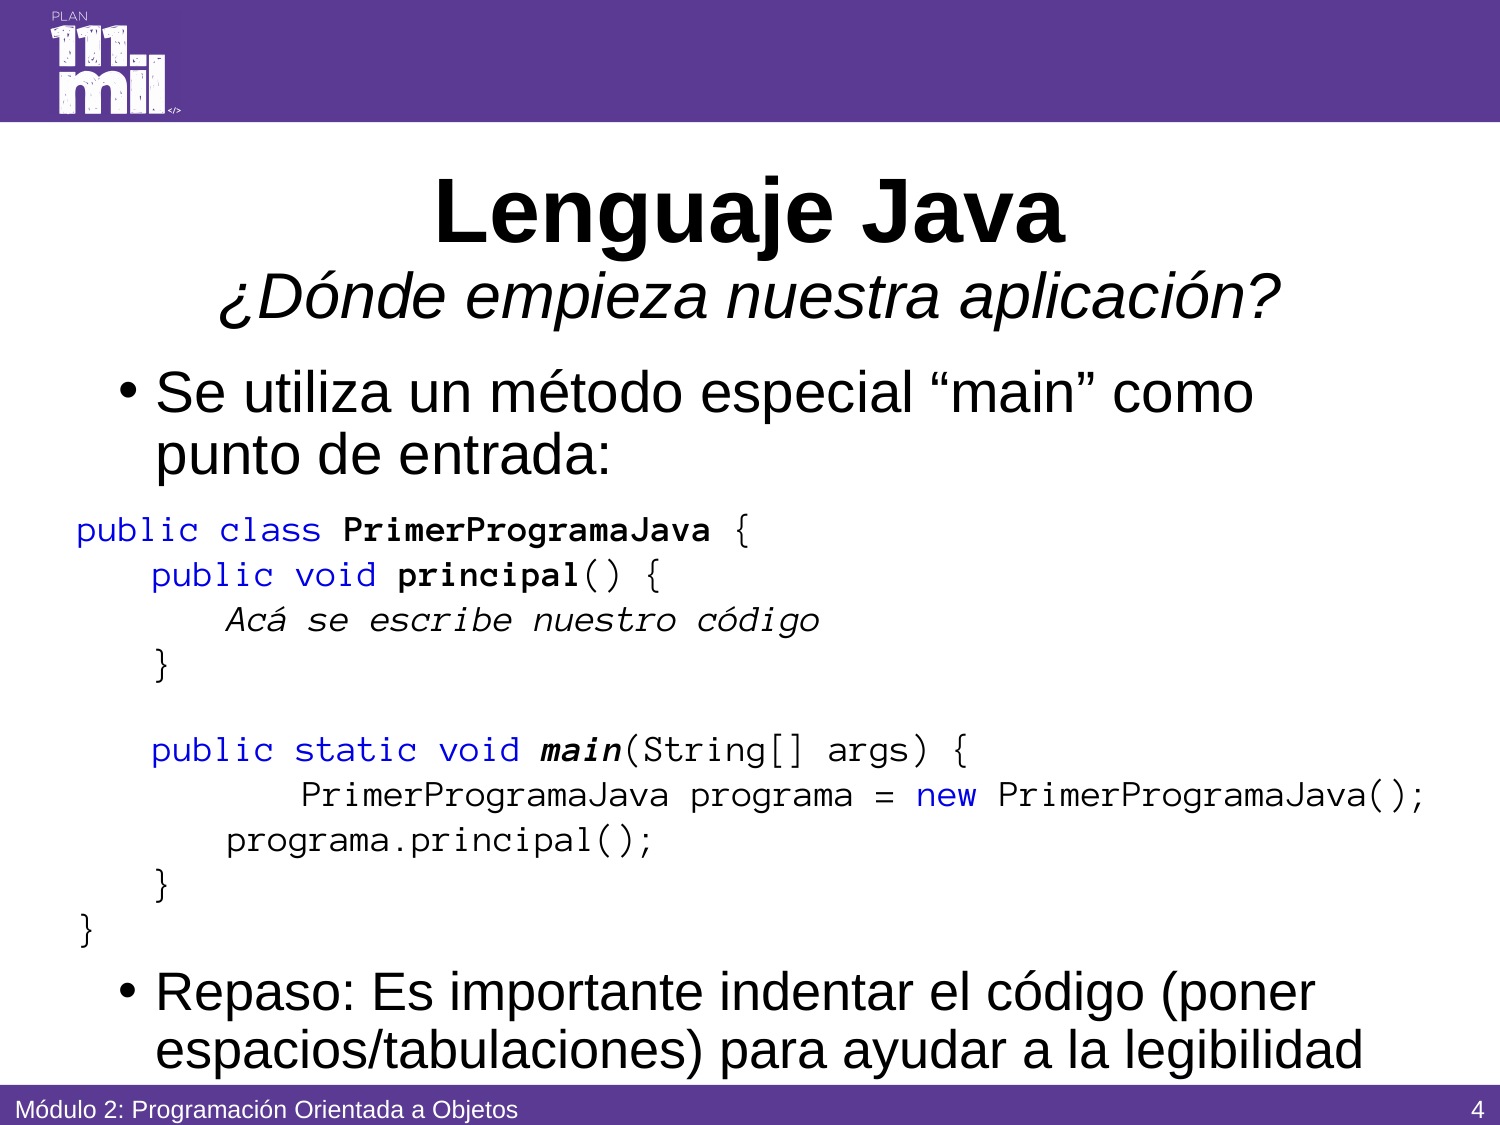

# Lenguaje Java ¿Dónde empieza nuestra aplicación?
Se utiliza un método especial “main” como punto de entrada:

public class PrimerProgramaJava {
public void principal() {
Acá se escribe nuestro código
}

public static void main(String[] args) {
	PrimerProgramaJava programa = new PrimerProgramaJava();
programa.principal();
}
}
Repaso: Es importante indentar el código (poner espacios/tabulaciones) para ayudar a la legibilidad

4
Módulo 2: Programación Orientada a Objetos